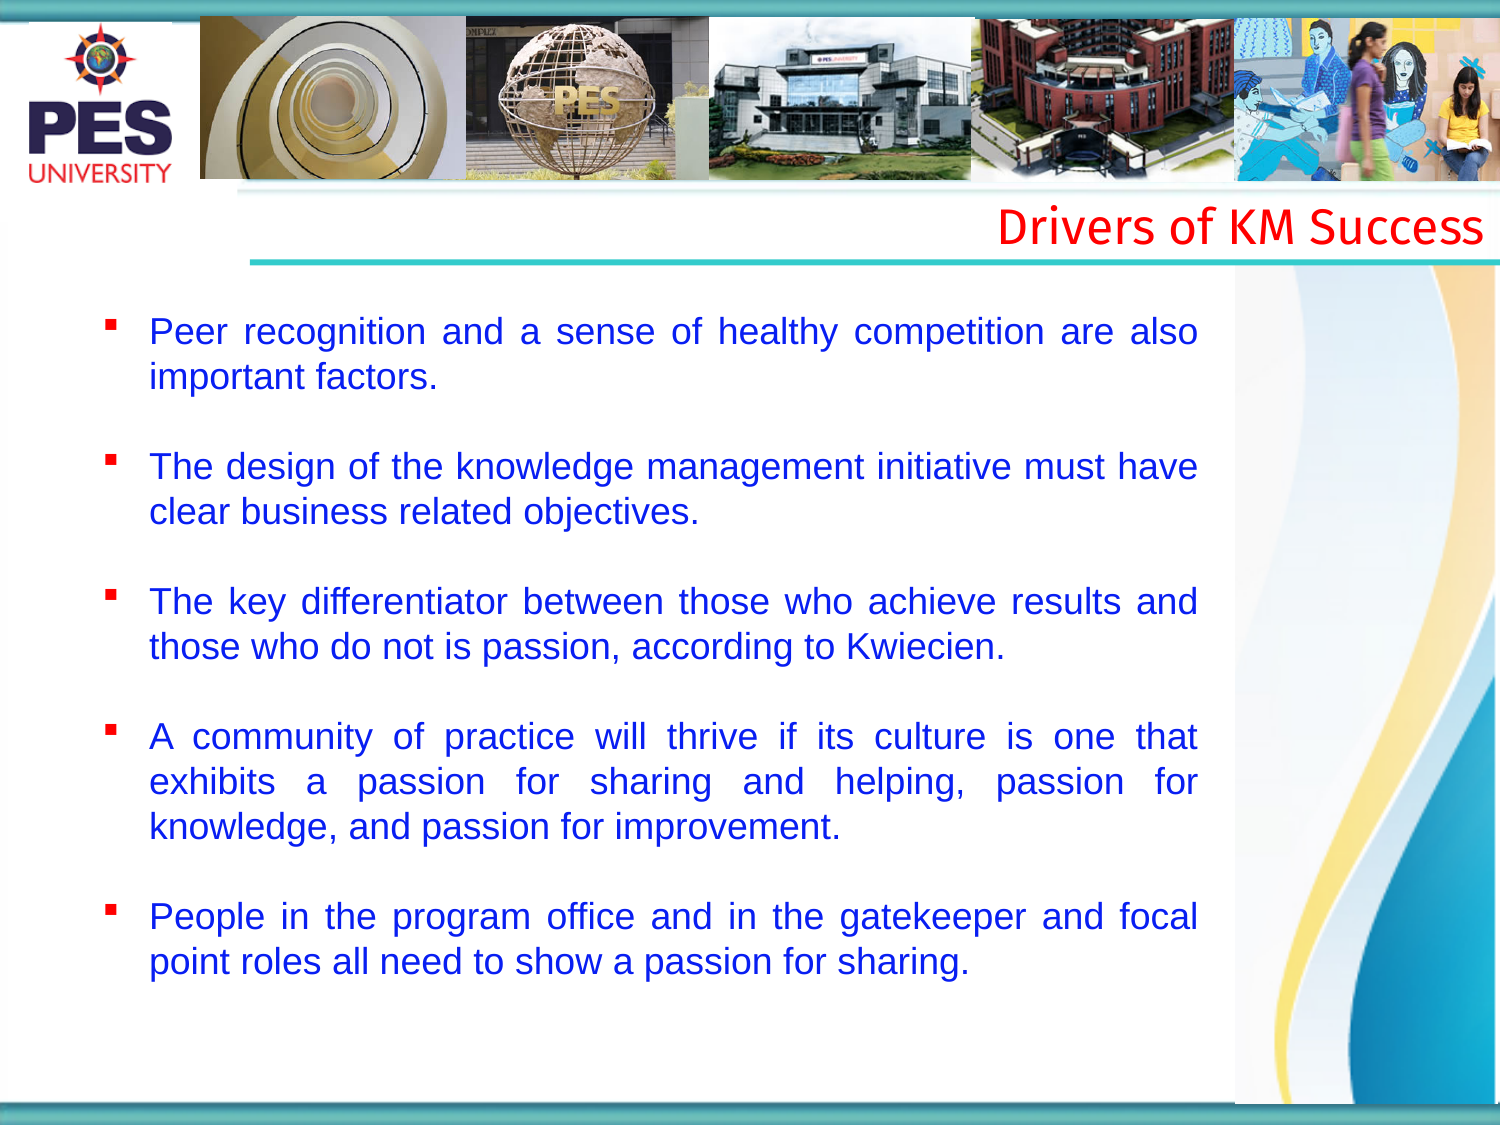

Drivers of KM Success

Peer recognition and a sense of healthy competition are also important factors.

The design of the knowledge management initiative must have clear business related objectives.

The key differentiator between those who achieve results and those who do not is passion, according to Kwiecien.

A community of practice will thrive if its culture is one that exhibits a passion for sharing and helping, passion for knowledge, and passion for improvement.

People in the program office and in the gatekeeper and focal point roles all need to show a passion for sharing.